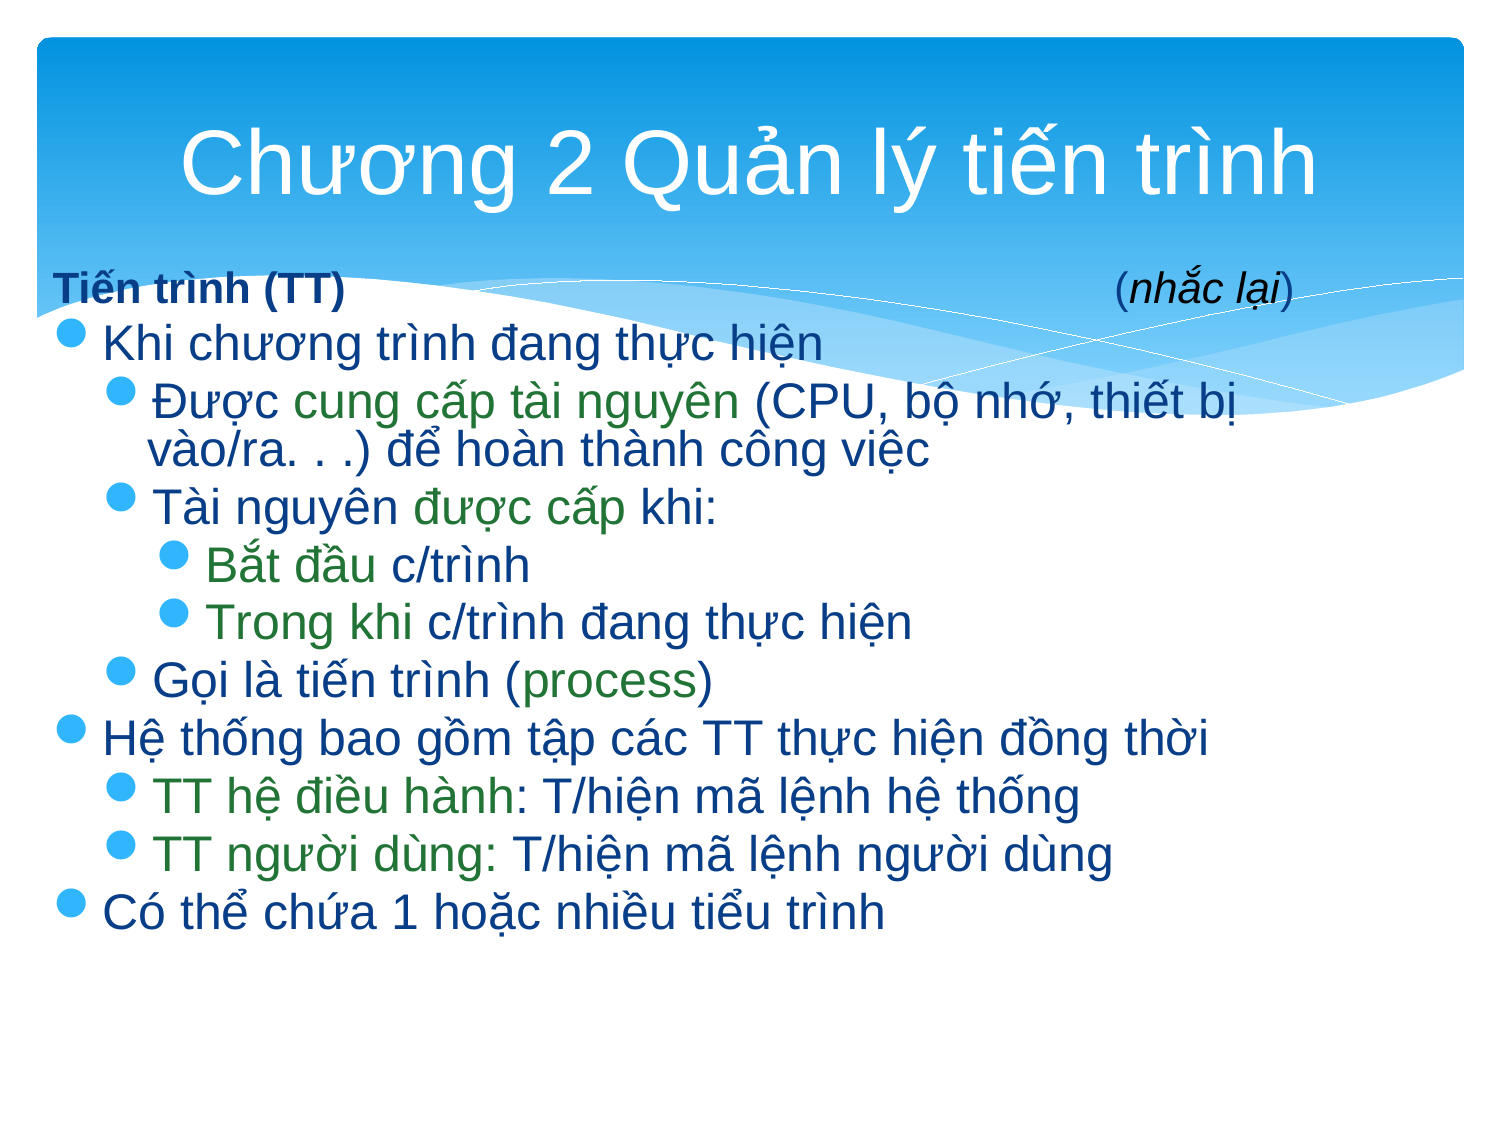

# Chương 2 Quản lý tiến trình
Tiến trình (TT)						 (nhắc lại)
Khi chương trình đang thực hiện
Được cung cấp tài nguyên (CPU, bộ nhớ, thiết bị vào/ra. . .) để hoàn thành công việc
Tài nguyên được cấp khi:
Bắt đầu c/trình
Trong khi c/trình đang thực hiện
Gọi là tiến trình (process)
Hệ thống bao gồm tập các TT thực hiện đồng thời
TT hệ điều hành: T/hiện mã lệnh hệ thống
TT người dùng: T/hiện mã lệnh người dùng
Có thể chứa 1 hoặc nhiều tiểu trình